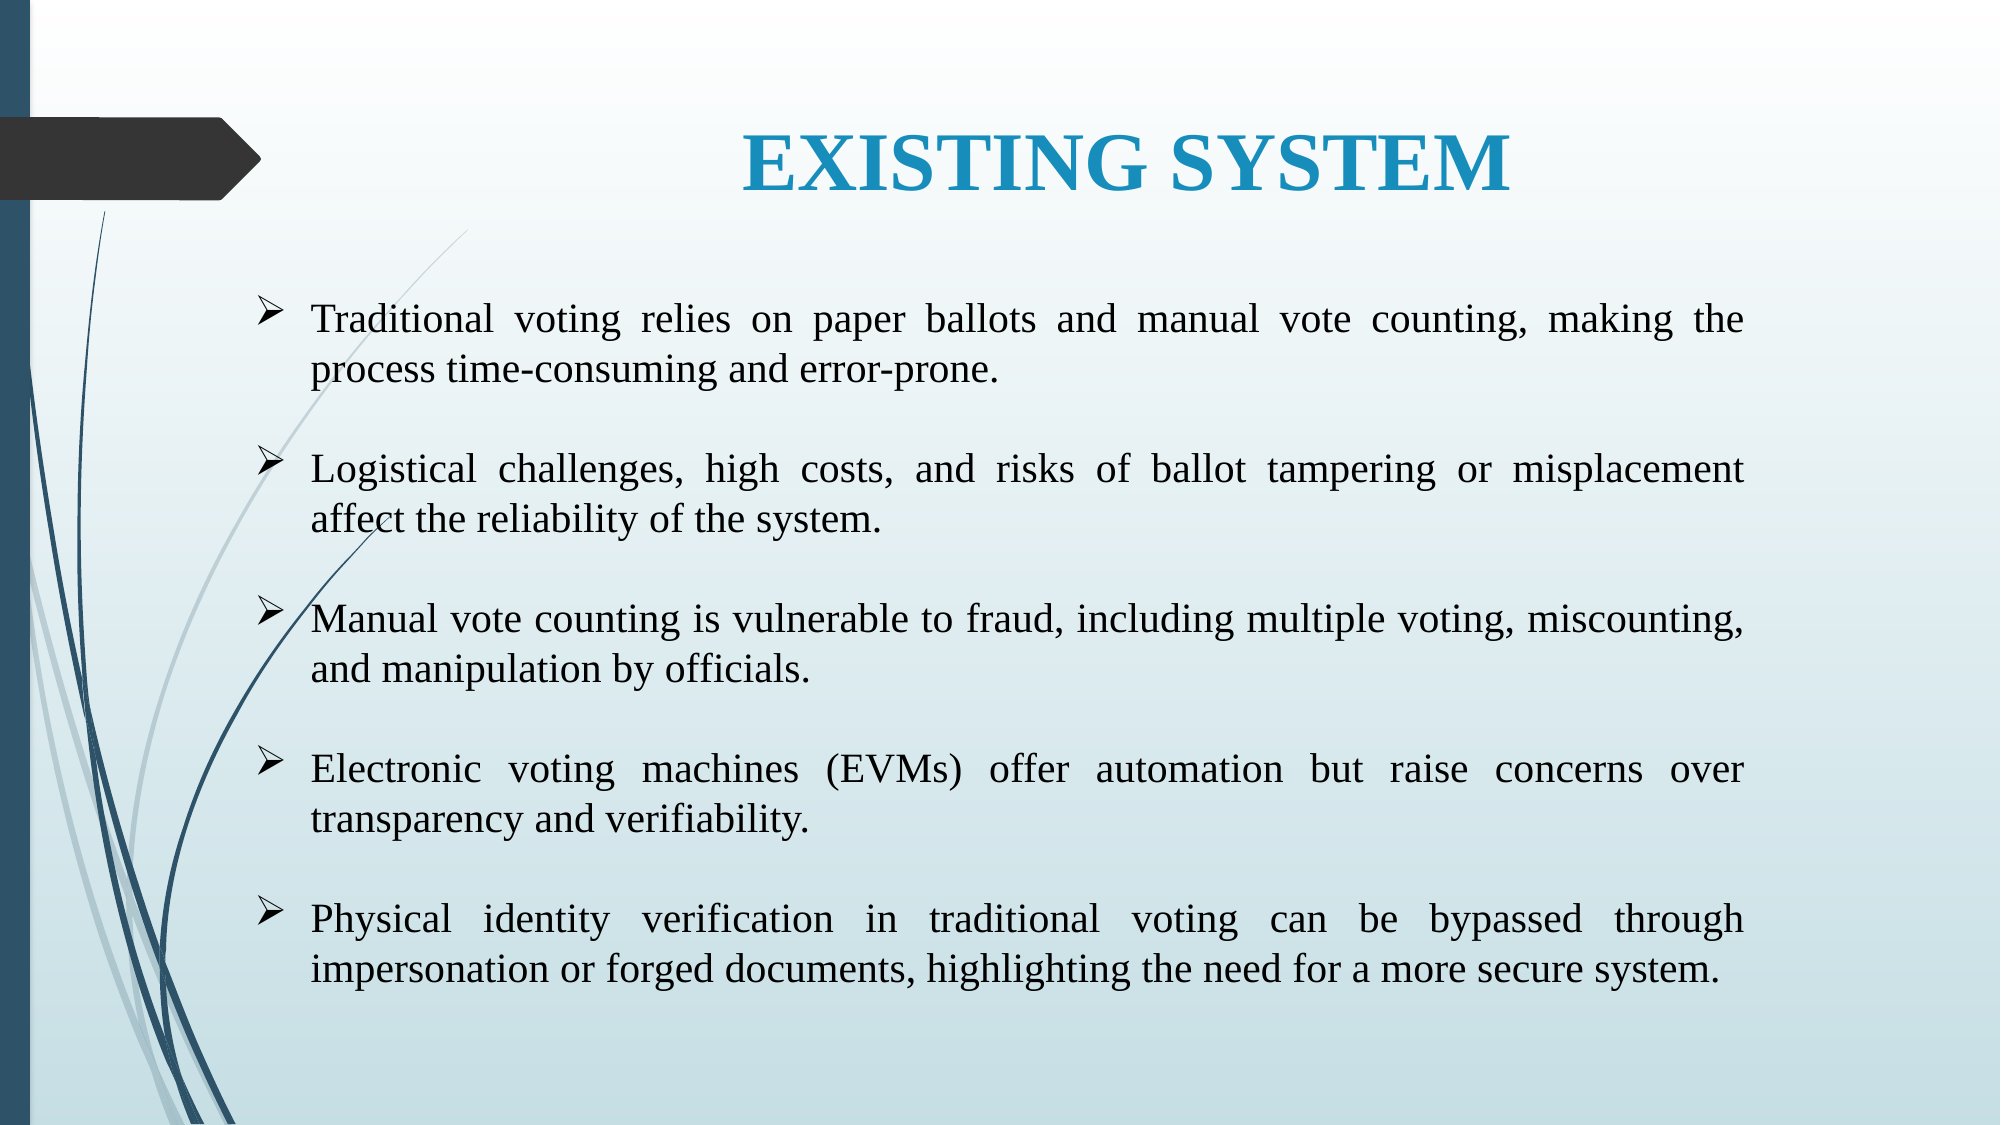

# EXISTING SYSTEM

Traditional voting relies on paper ballots and manual vote counting, making the process time-consuming and error-prone.

Logistical challenges, high costs, and risks of ballot tampering or misplacement affect the reliability of the system.

Manual vote counting is vulnerable to fraud, including multiple voting, miscounting, and manipulation by officials.

Electronic voting machines (EVMs) offer automation but raise concerns over transparency and verifiability.

Physical identity verification in traditional voting can be bypassed through impersonation or forged documents, highlighting the need for a more secure system.